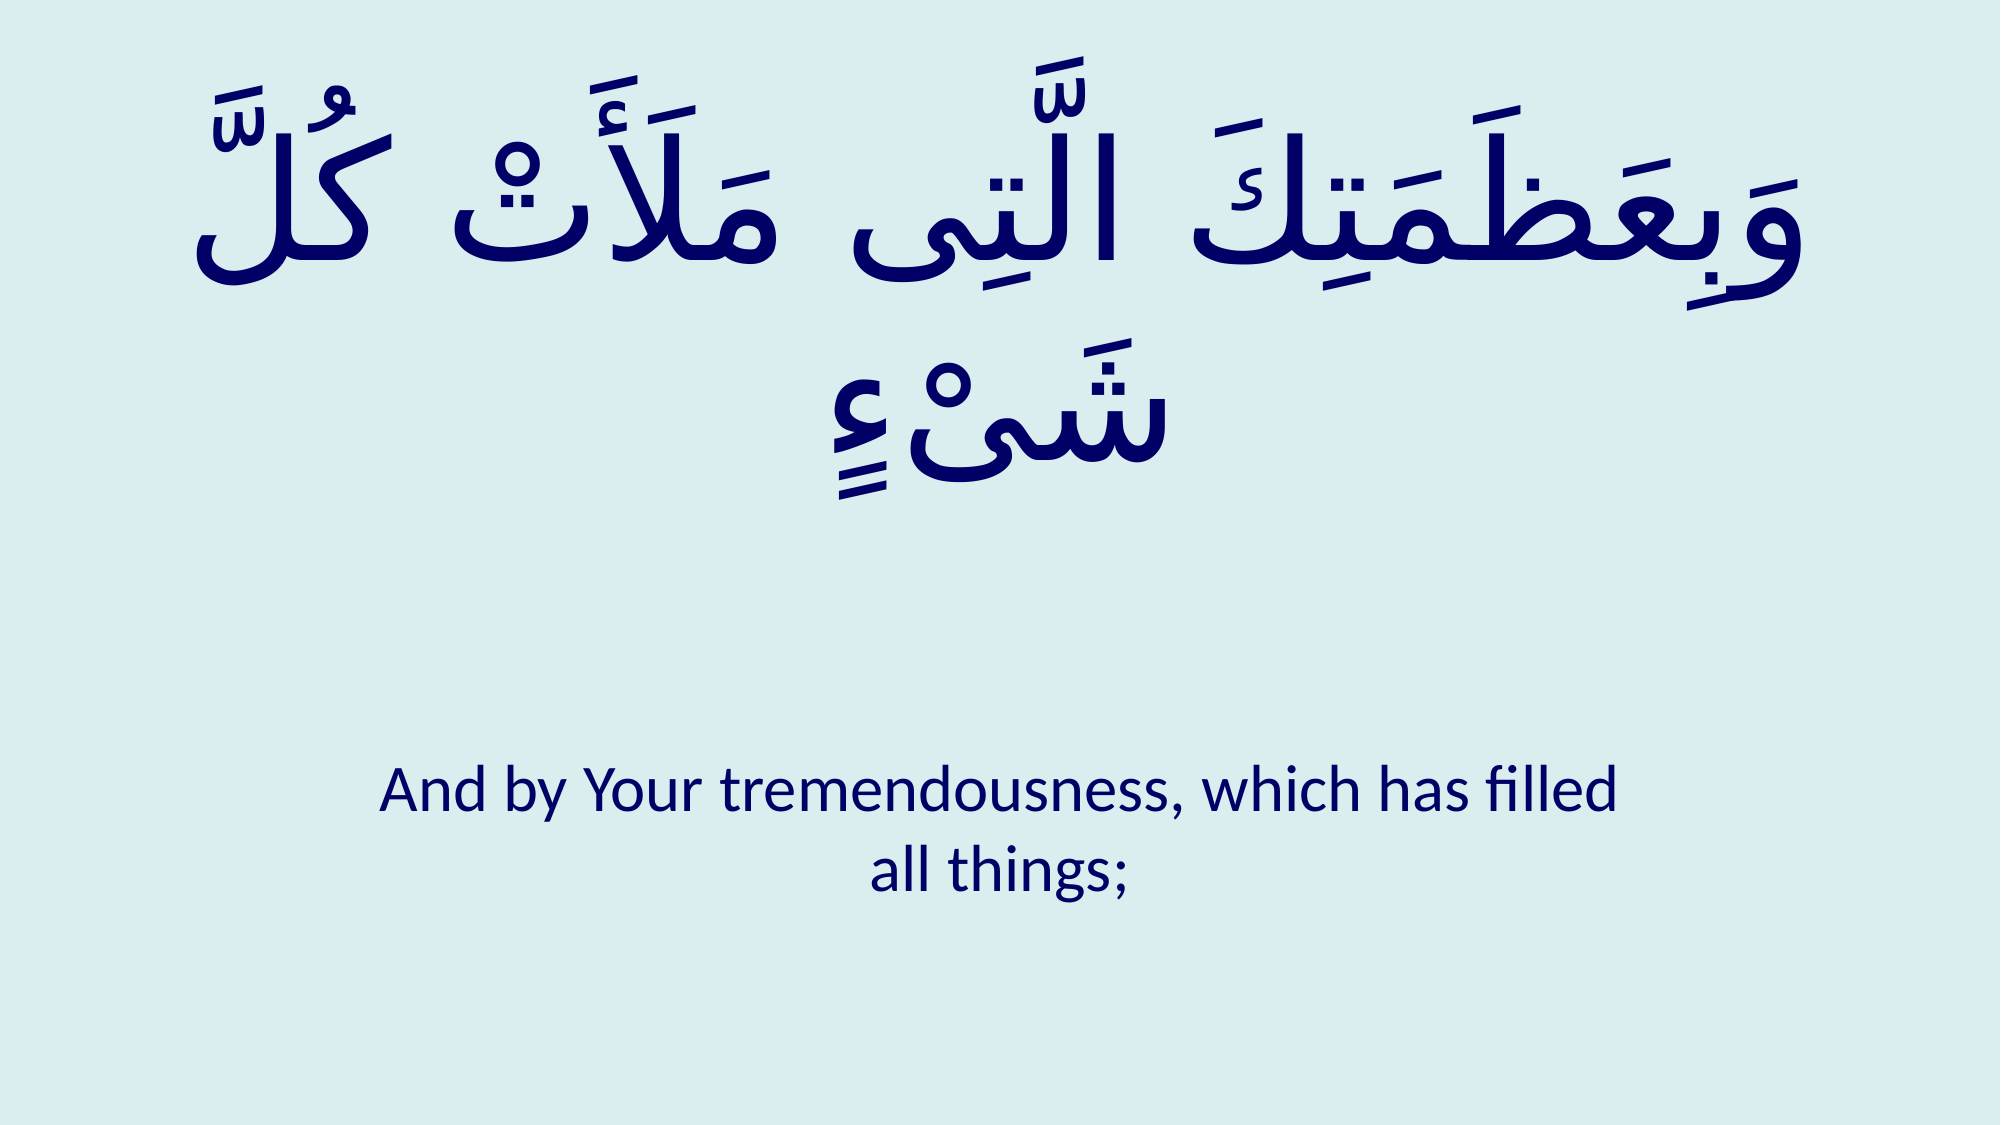

# وَبِعَظَمَتِكَ الَّتِی مَلَأَتْ كُلَّ شَىْءٍ
And by Your tremendousness, which has filled all things;